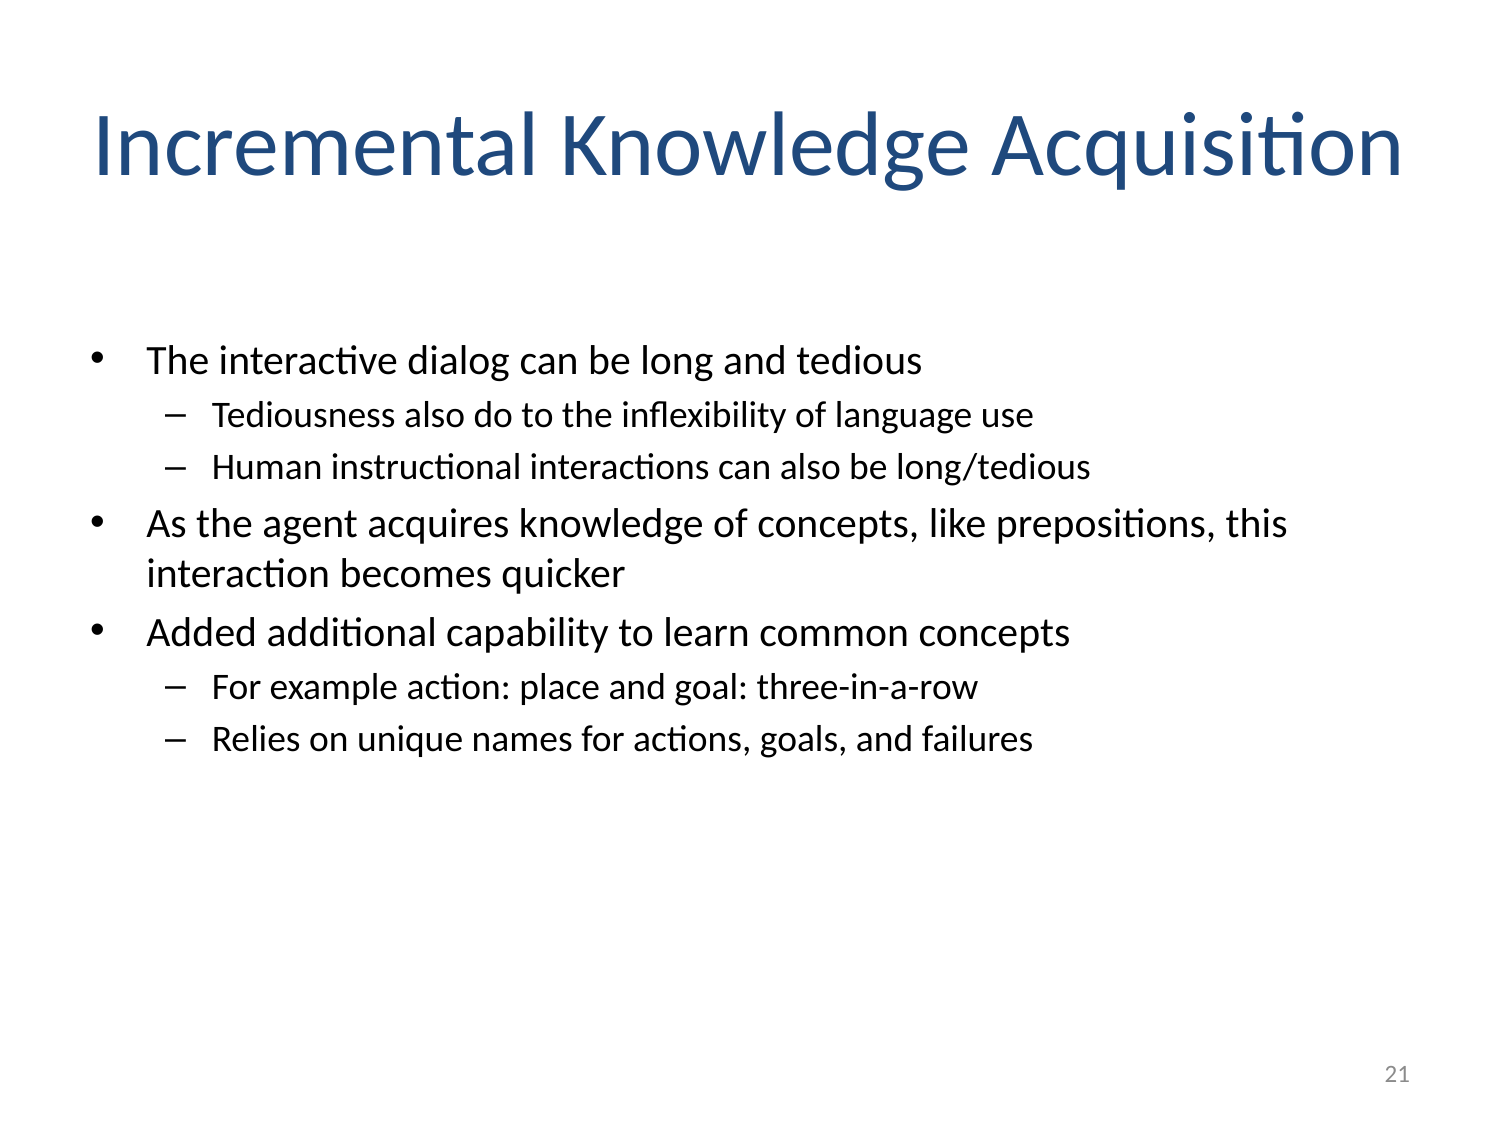

# Incremental Knowledge Acquisition
The interactive dialog can be long and tedious
Tediousness also do to the inflexibility of language use
Human instructional interactions can also be long/tedious
As the agent acquires knowledge of concepts, like prepositions, this interaction becomes quicker
Added additional capability to learn common concepts
For example action: place and goal: three-in-a-row
Relies on unique names for actions, goals, and failures
21